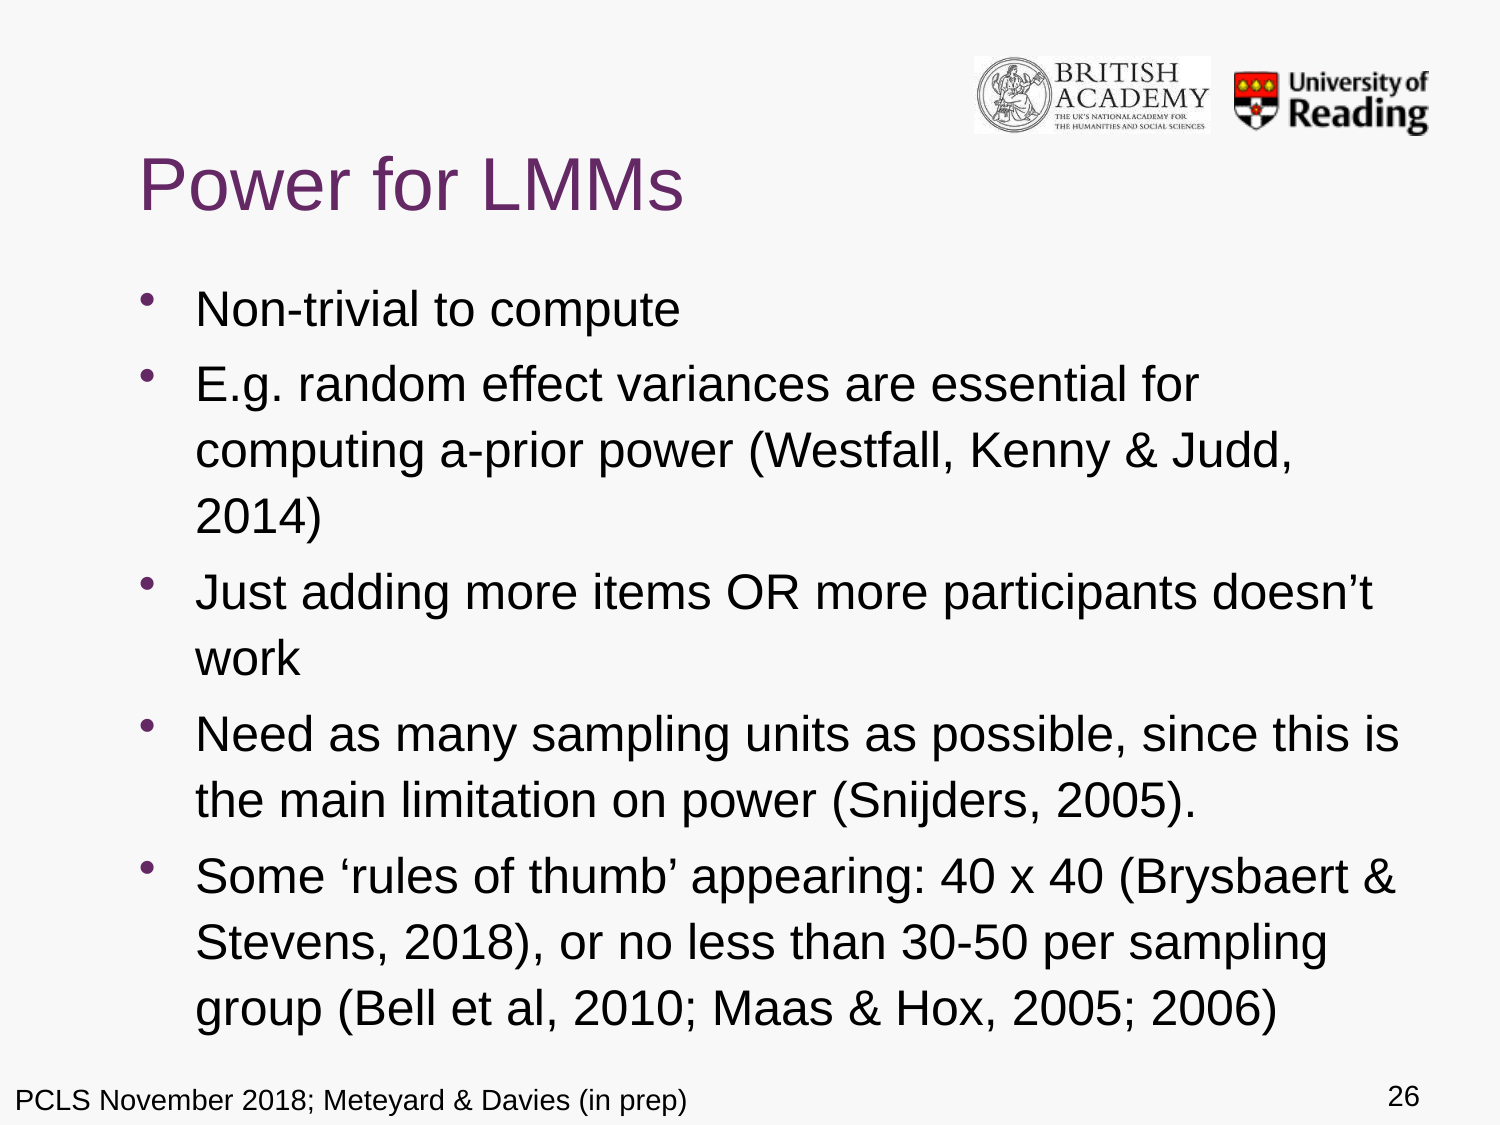

# Power for LMMs
Non-trivial to compute
E.g. random effect variances are essential for computing a-prior power (Westfall, Kenny & Judd, 2014)
Just adding more items OR more participants doesn’t work
Need as many sampling units as possible, since this is the main limitation on power (Snijders, 2005).
Some ‘rules of thumb’ appearing: 40 x 40 (Brysbaert & Stevens, 2018), or no less than 30-50 per sampling group (Bell et al, 2010; Maas & Hox, 2005; 2006)

26